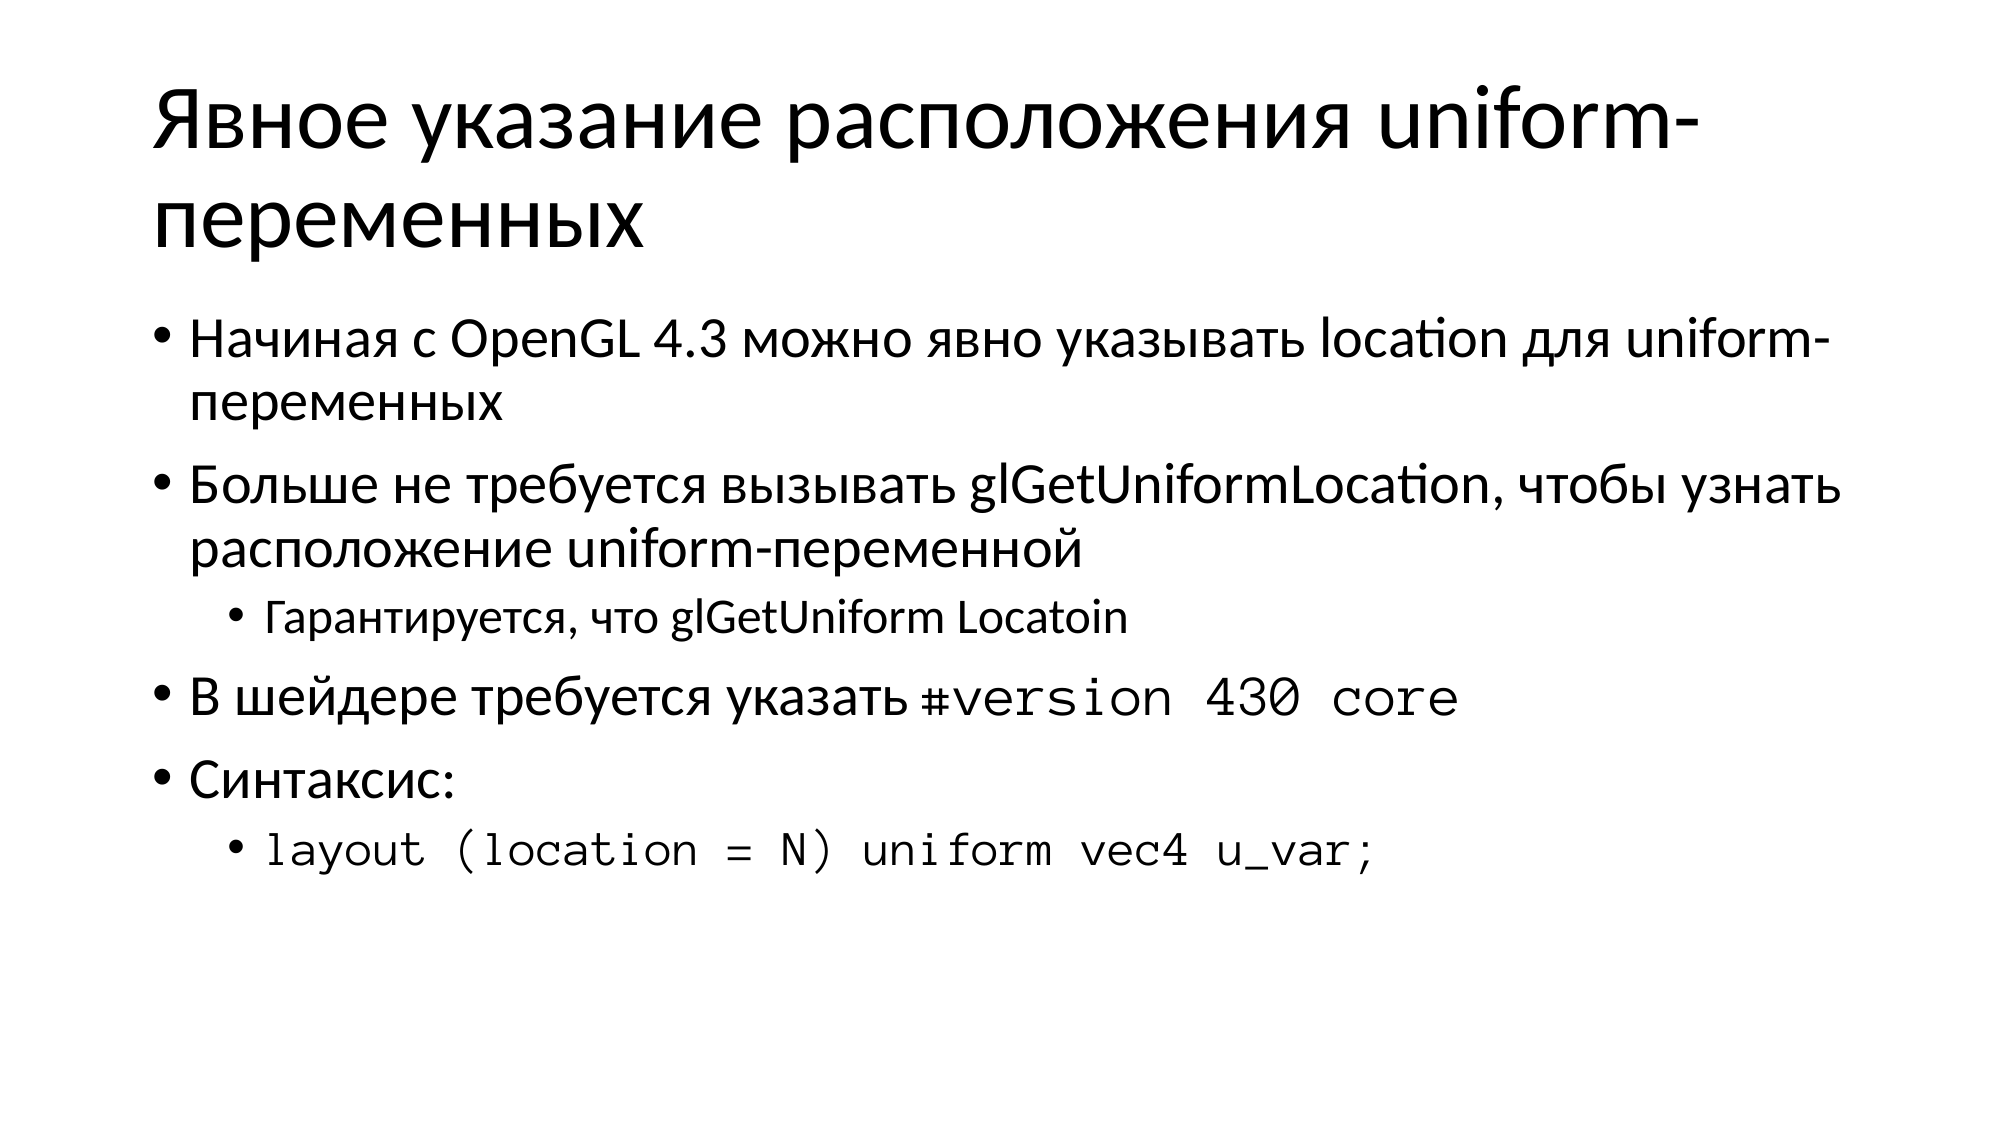

# Явное указание расположения uniform-переменных
Начиная с OpenGL 4.3 можно явно указывать location для uniform-переменных
Больше не требуется вызывать glGetUniformLocation, чтобы узнать расположение uniform-переменной
Гарантируется, что glGetUniform Locatoin
В шейдере требуется указать #version 430 core
Синтаксис:
layout (location = N) uniform vec4 u_var;